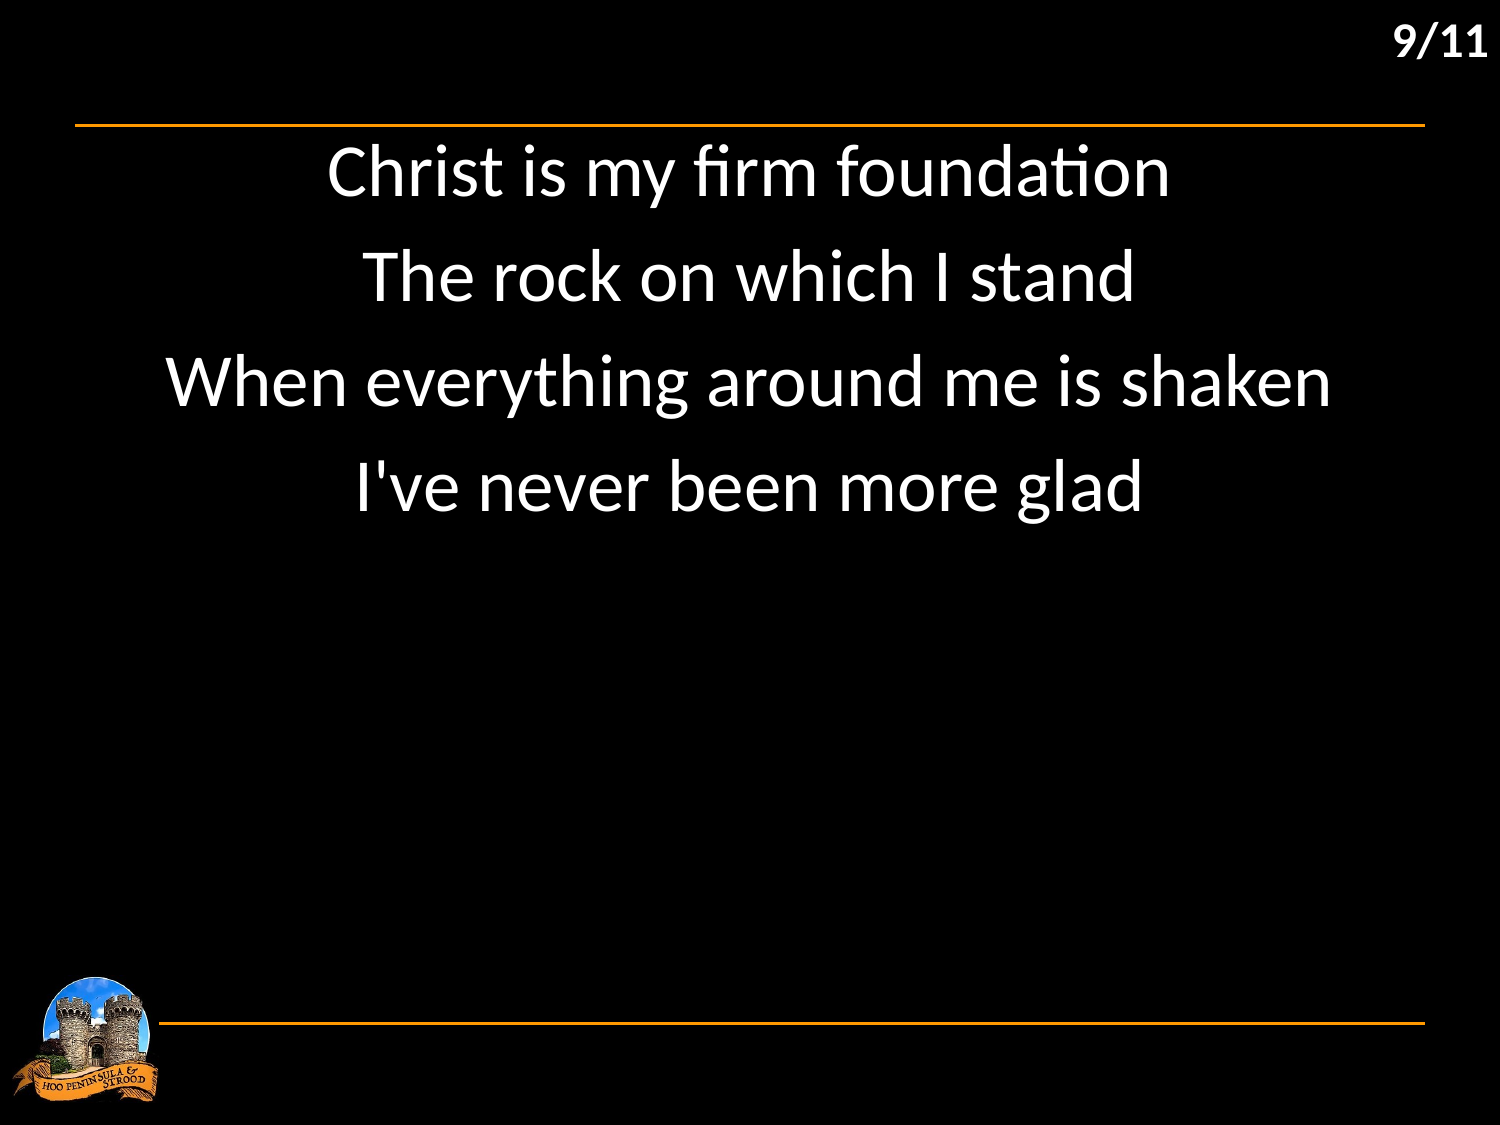

9/11
Christ is my firm foundation
The rock on which I stand
When everything around me is shaken
I've never been more glad